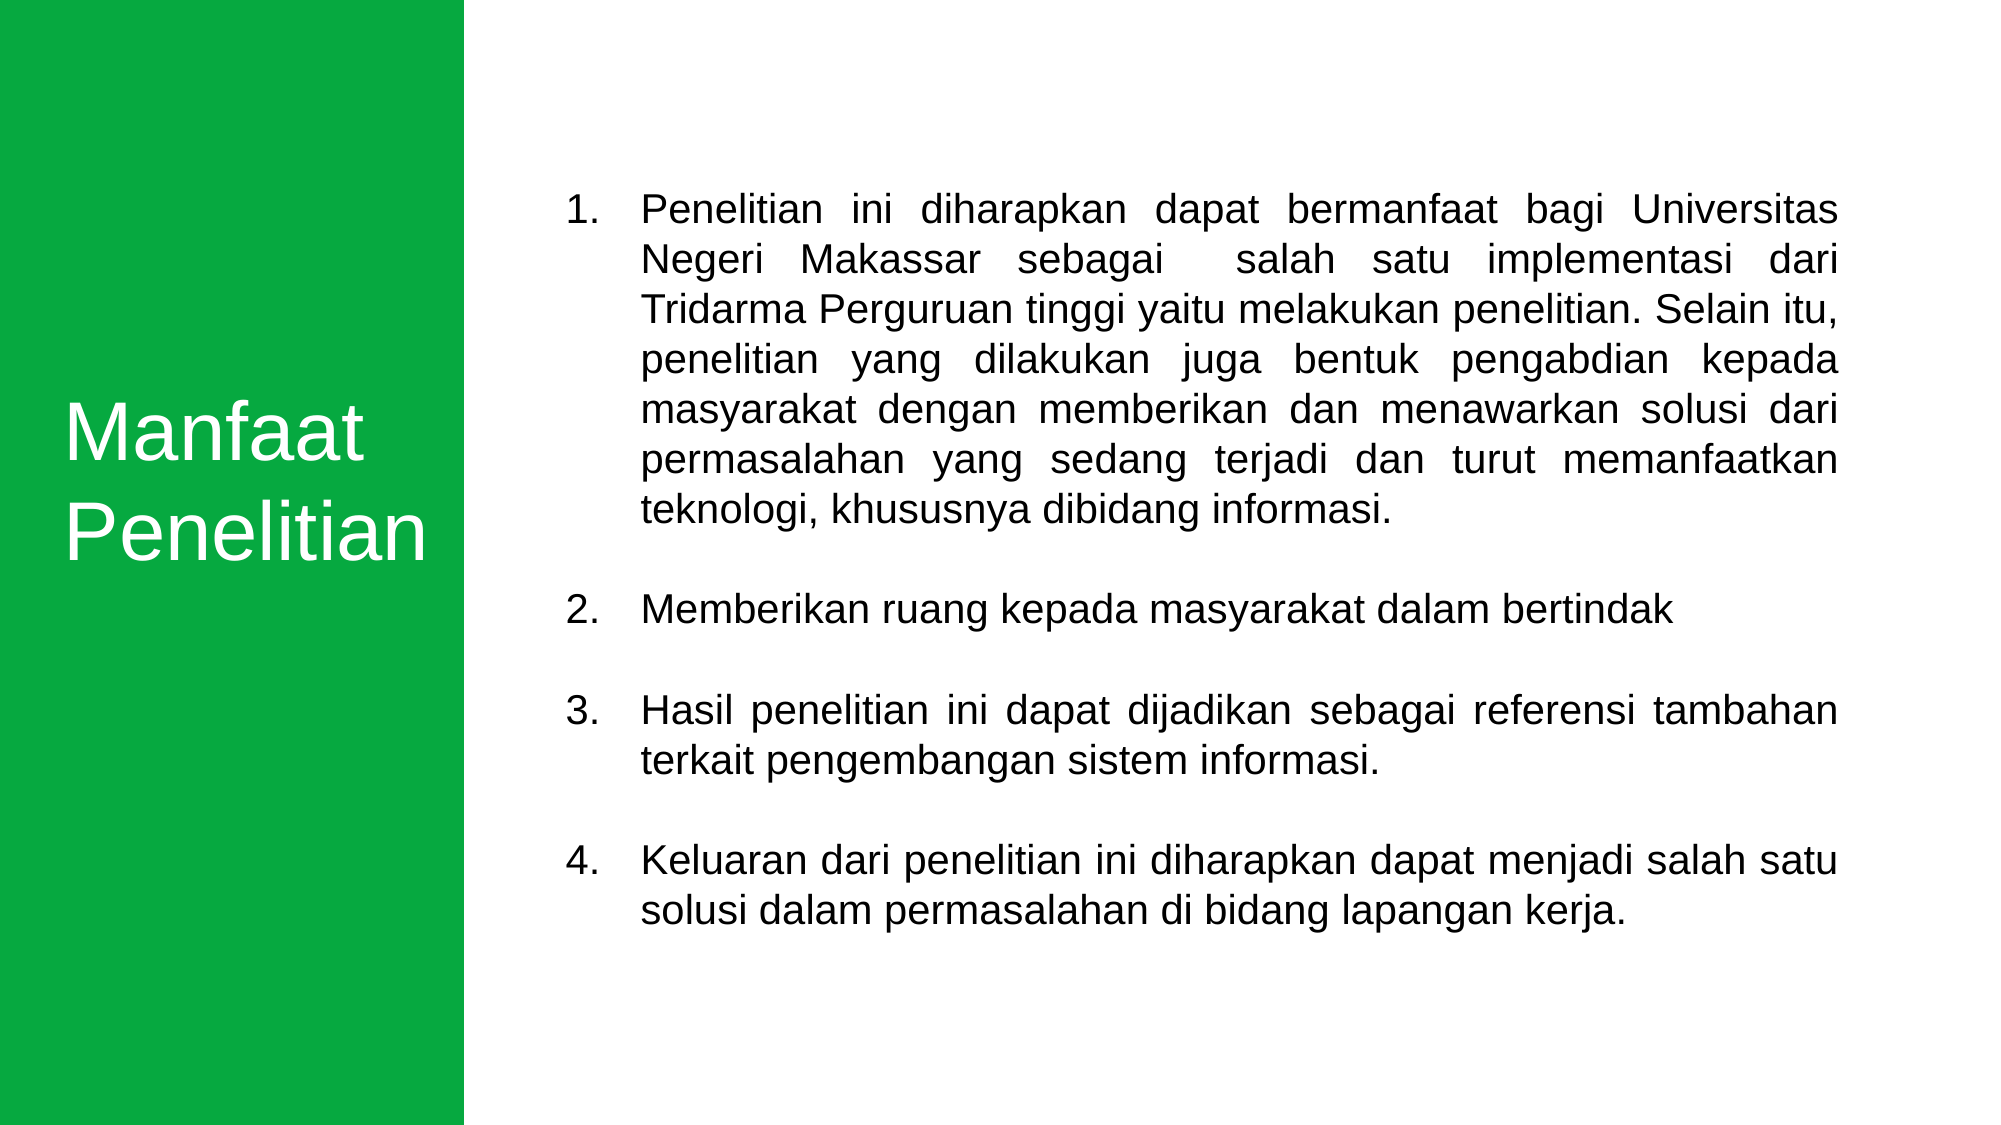

Penelitian ini diharapkan dapat bermanfaat bagi Universitas Negeri Makassar sebagai  salah satu implementasi dari Tridarma Perguruan tinggi yaitu melakukan penelitian. Selain itu, penelitian yang dilakukan juga bentuk pengabdian kepada masyarakat dengan memberikan dan menawarkan solusi dari permasalahan yang sedang terjadi dan turut memanfaatkan teknologi, khususnya dibidang informasi.

Memberikan ruang kepada masyarakat dalam bertindak

Hasil penelitian ini dapat dijadikan sebagai referensi tambahan terkait pengembangan sistem informasi.

Keluaran dari penelitian ini diharapkan dapat menjadi salah satu solusi dalam permasalahan di bidang lapangan kerja.
Manfaat
Penelitian